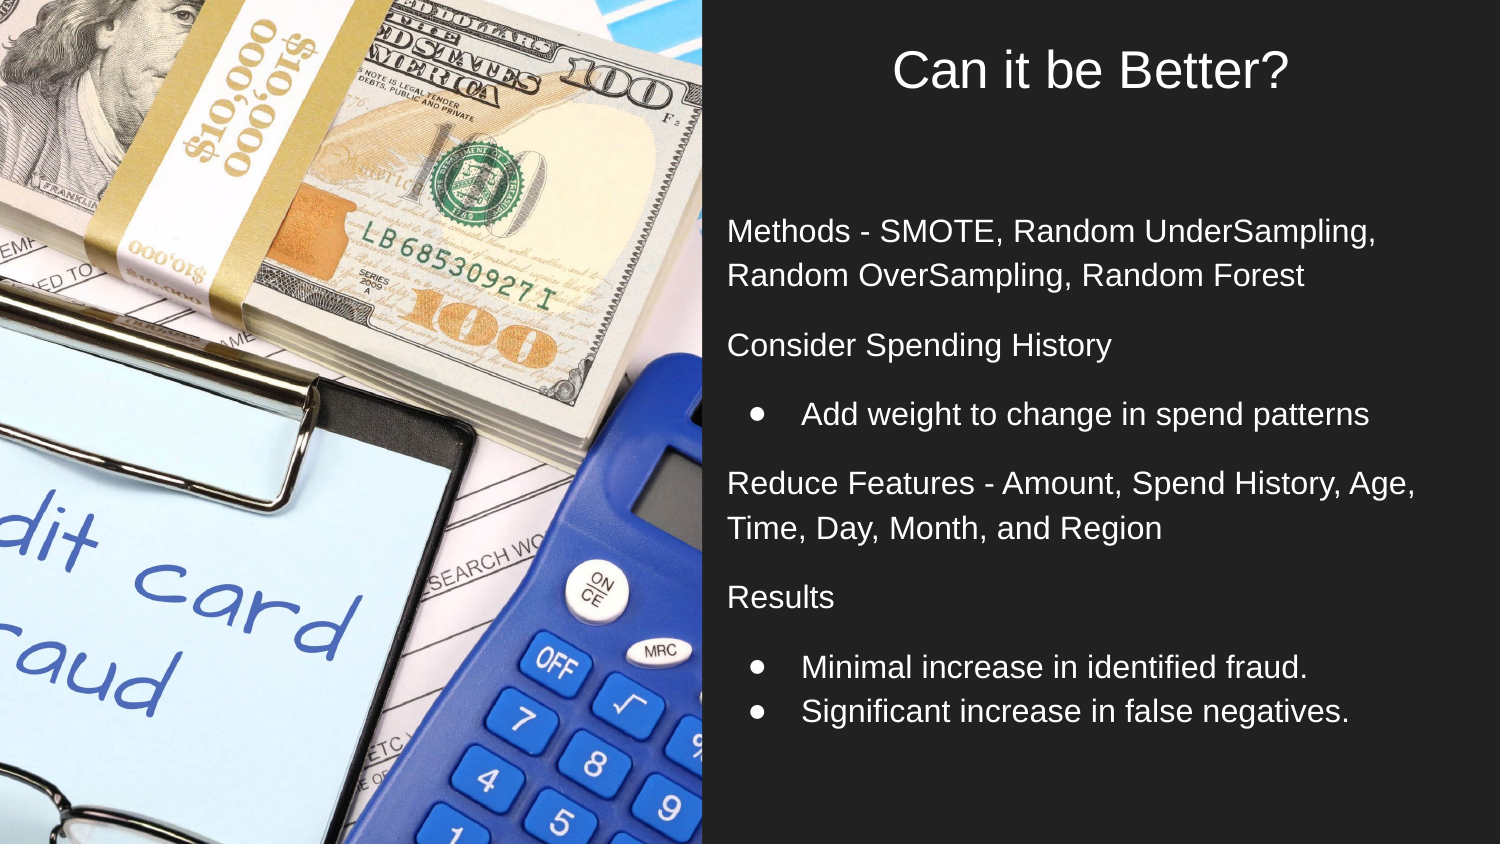

# Can it be Better?
Methods - SMOTE, Random UnderSampling, Random OverSampling, Random Forest
Consider Spending History
Add weight to change in spend patterns
Reduce Features - Amount, Spend History, Age, Time, Day, Month, and Region
Results
Minimal increase in identified fraud.
Significant increase in false negatives.